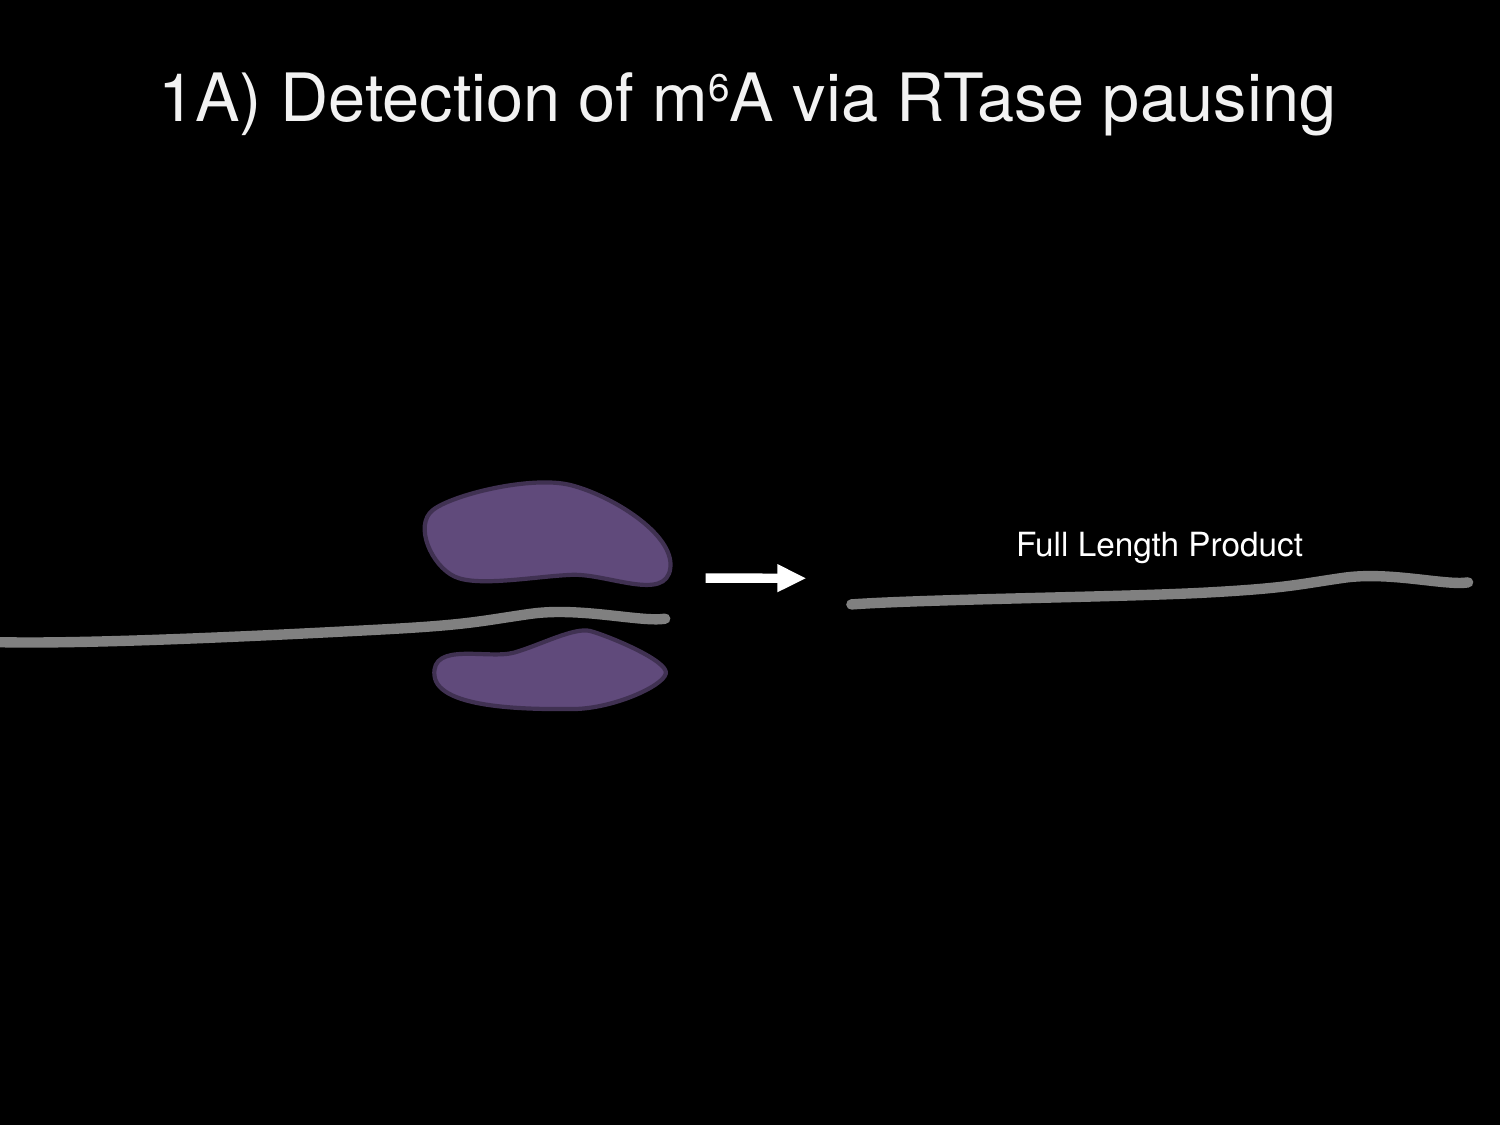

# 1A) Detection of m6A via RTase pausing

Full Length Product